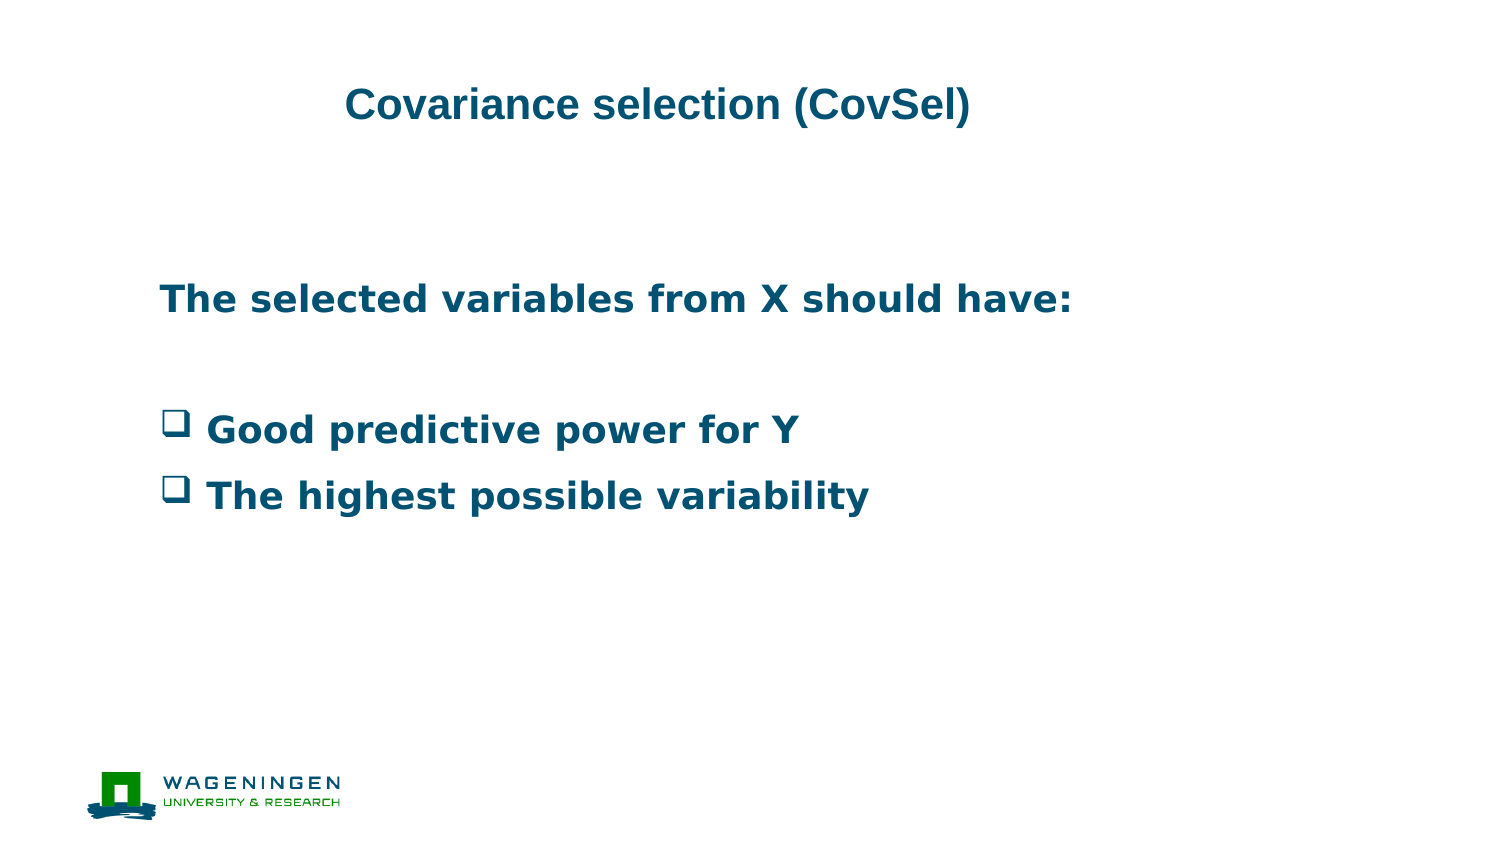

# Covariance selection (CovSel)

The selected variables from X should have:

Good predictive power for Y
The highest possible variability